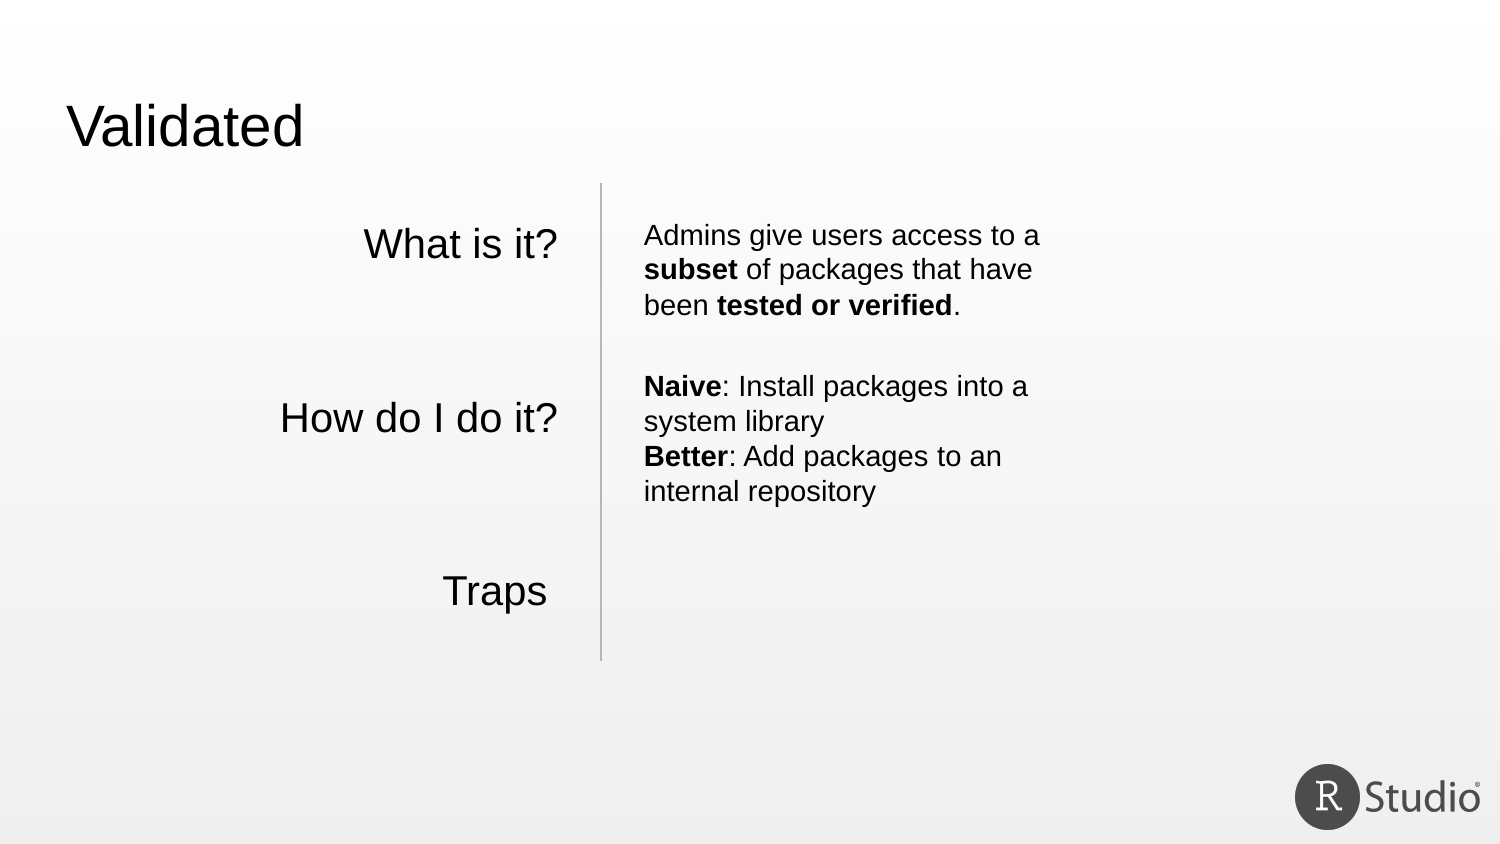

# Validated
Admins give users access to a subset of packages that have been tested or verified.
What is it?
Naive: Install packages into a system library
Better: Add packages to an internal repository
How do I do it?
Traps